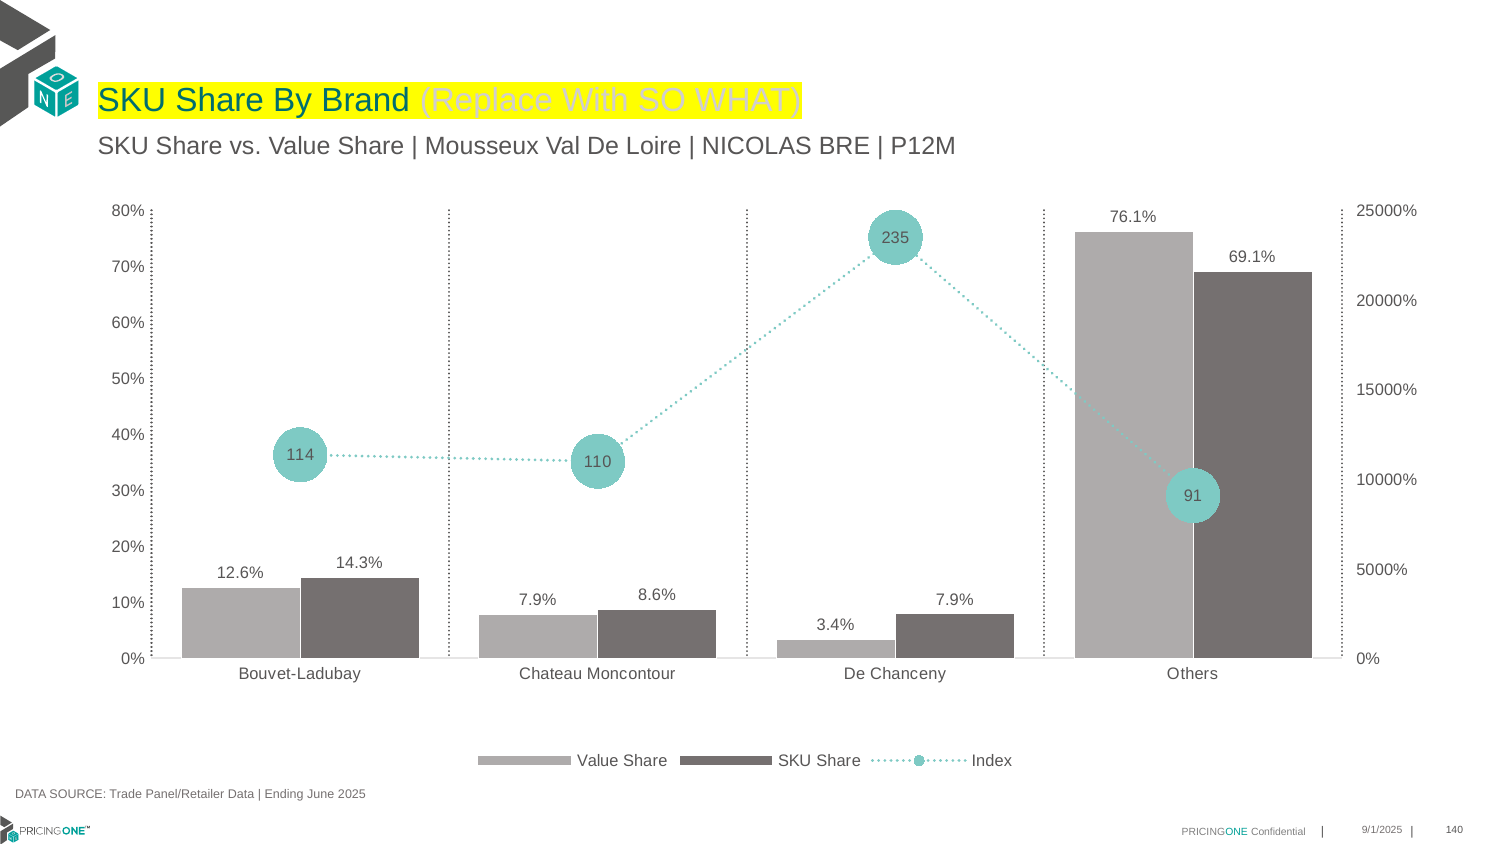

# SKU Share By Brand (Replace With SO WHAT)
SKU Share vs. Value Share | Mousseux Val De Loire | NICOLAS BRE | P12M

### Chart

| Category | Value Share | SKU Share | Index |
|---|---|---|---|
| Bouvet-Ladubay | 0.12629764969686902 | 0.14345991561181434 | 113.58874528238414 |
| Chateau Moncontour | 0.07868947761813803 | 0.08649789029535863 | 109.92307092838134 |
| De Chanceny | 0.03367660493314509 | 0.0791139240506329 | 234.92250542383988 |
| Others | 0.7613362677518478 | 0.6909282700421941 | 90.75204995585437 |
DATA SOURCE: Trade Panel/Retailer Data | Ending June 2025

9/1/2025
140